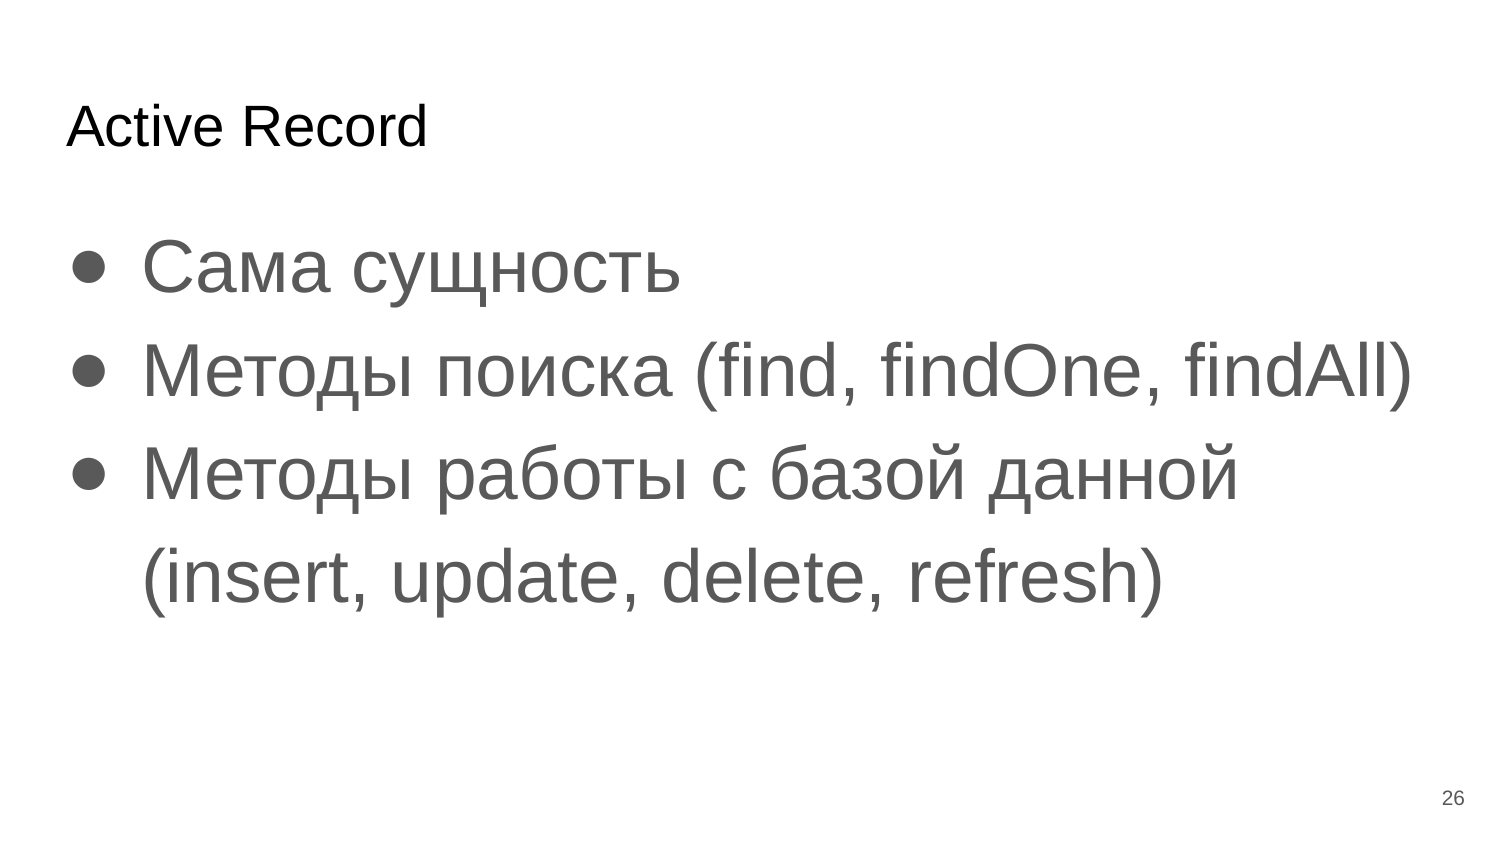

# Active Record
Сама сущность
Методы поиска (find, findOne, findAll)
Методы работы с базой данной (insert, update, delete, refresh)
26